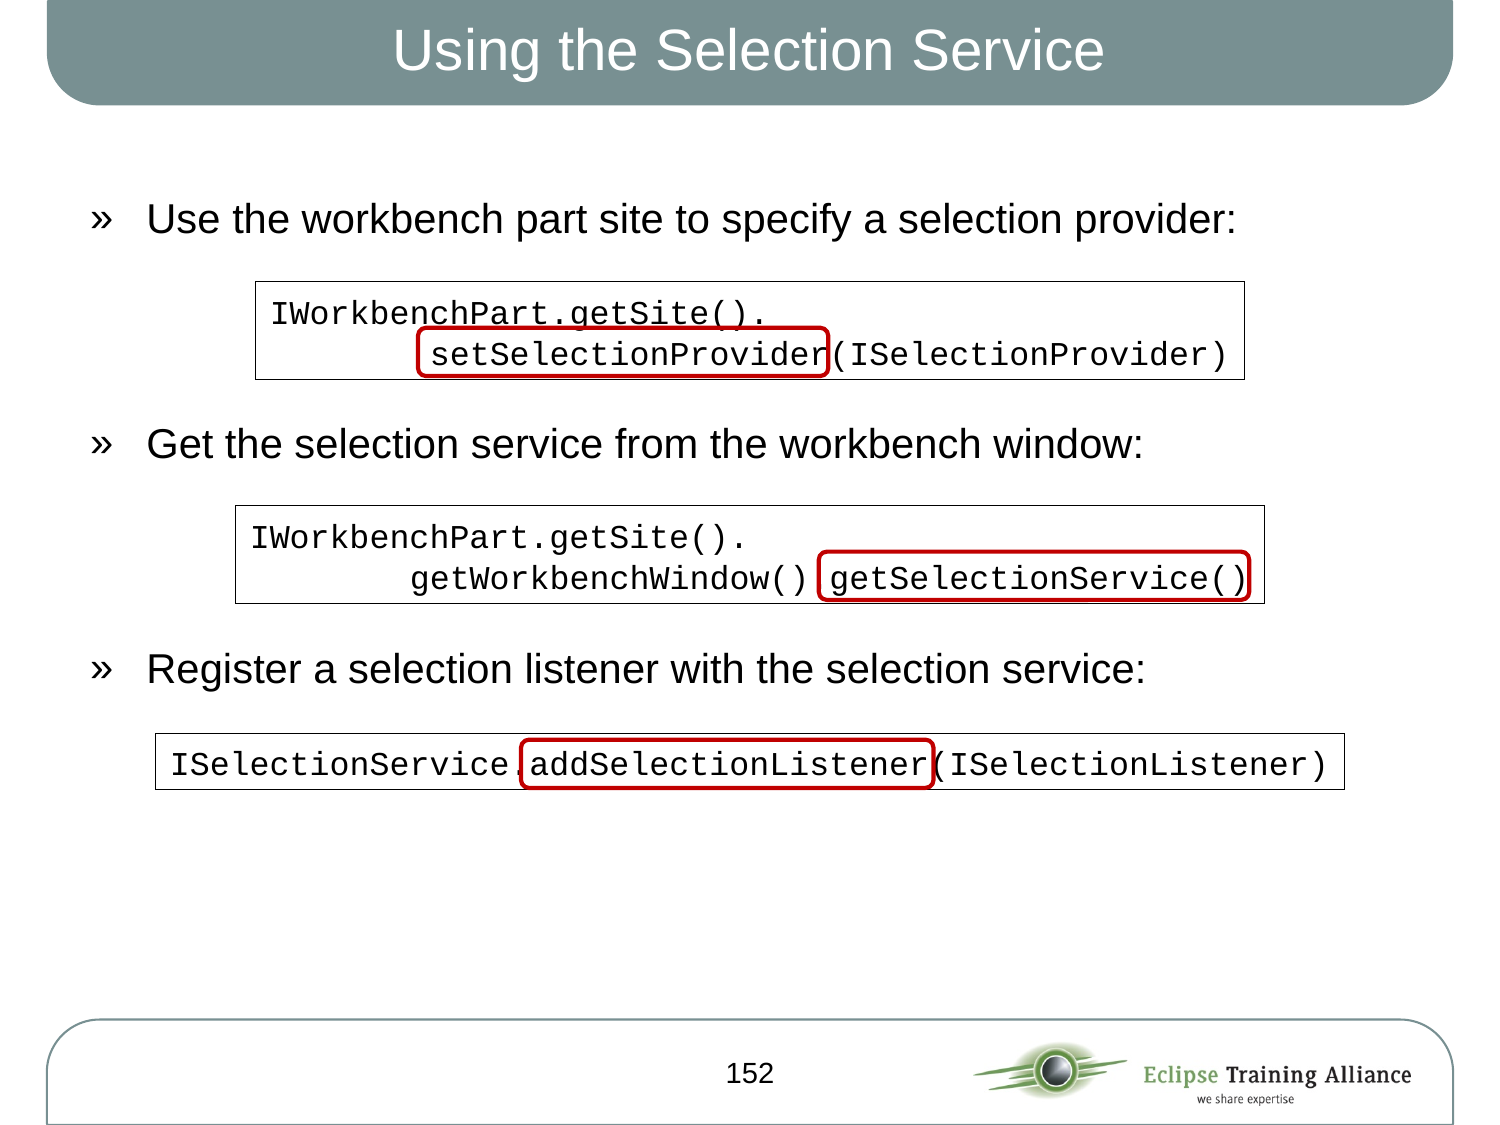

# Using the Selection Service
Use the workbench part site to specify a selection provider:

Get the selection service from the workbench window:

Register a selection listener with the selection service:

IWorkbenchPart.getSite().
        setSelectionProvider(ISelectionProvider)

IWorkbenchPart.getSite().
        getWorkbenchWindow().getSelectionService()

ISelectionService.addSelectionListener(ISelectionListener)